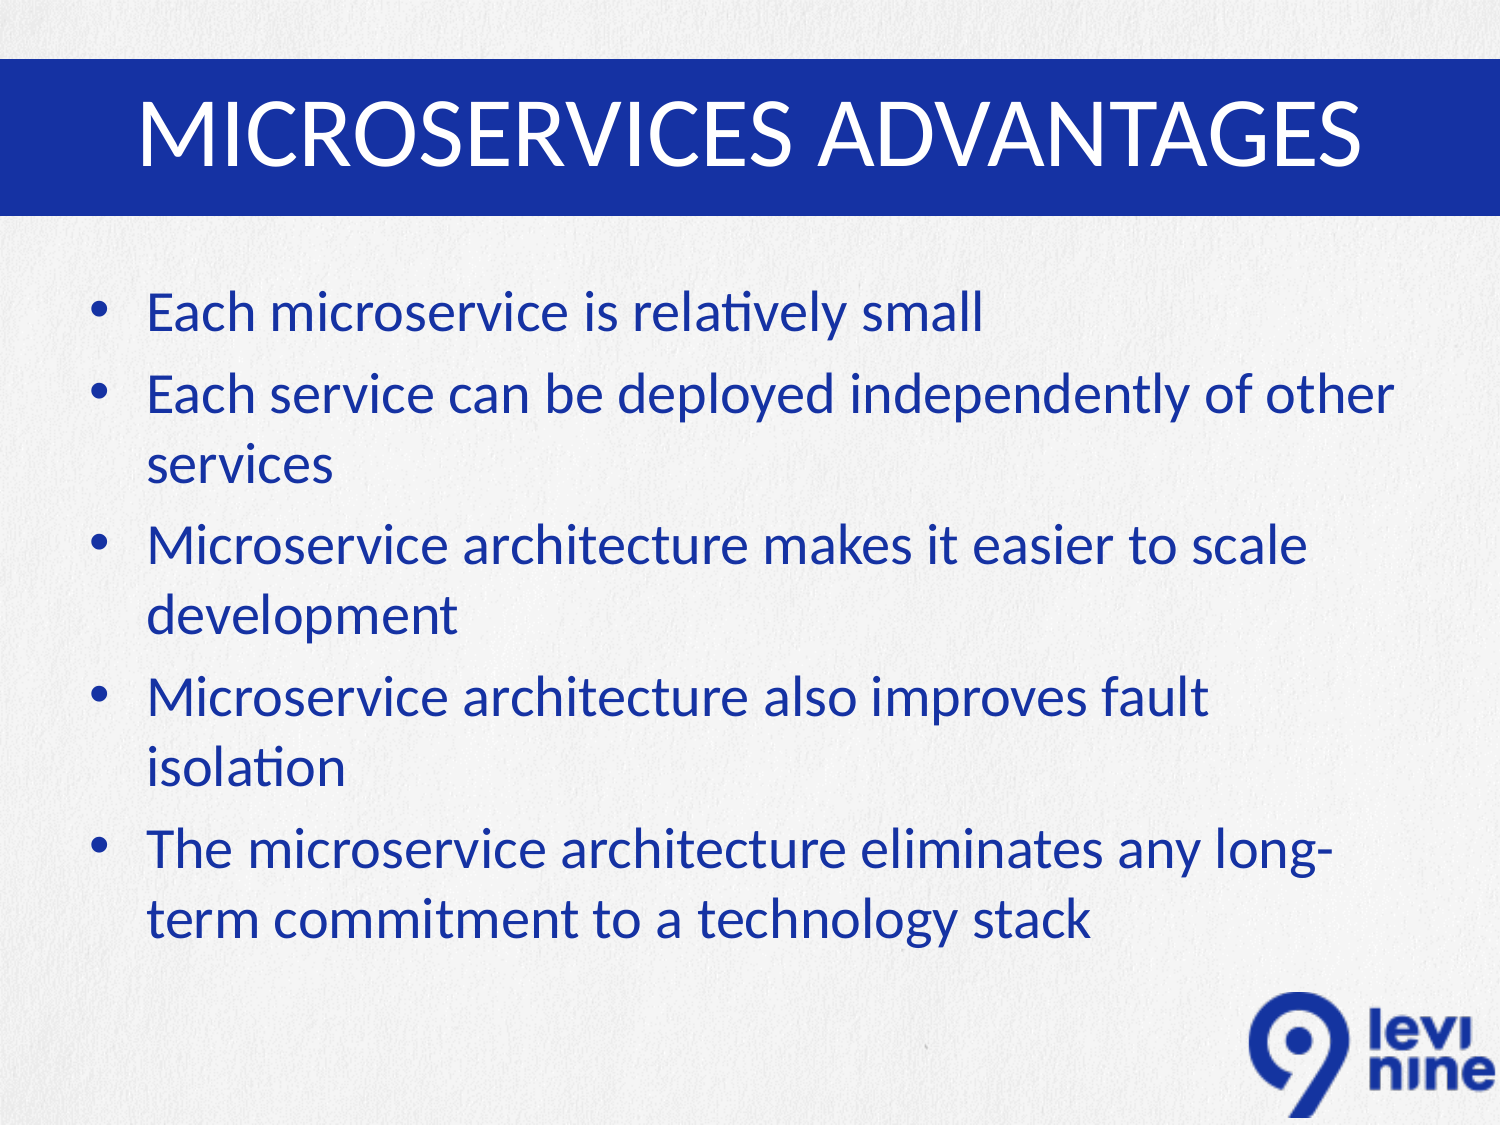

# MICROSERVICES ADVANTAGES
Each microservice is relatively small
Each service can be deployed independently of other services
Microservice architecture makes it easier to scale development
Microservice architecture also improves fault isolation
The microservice architecture eliminates any long-term commitment to a technology stack